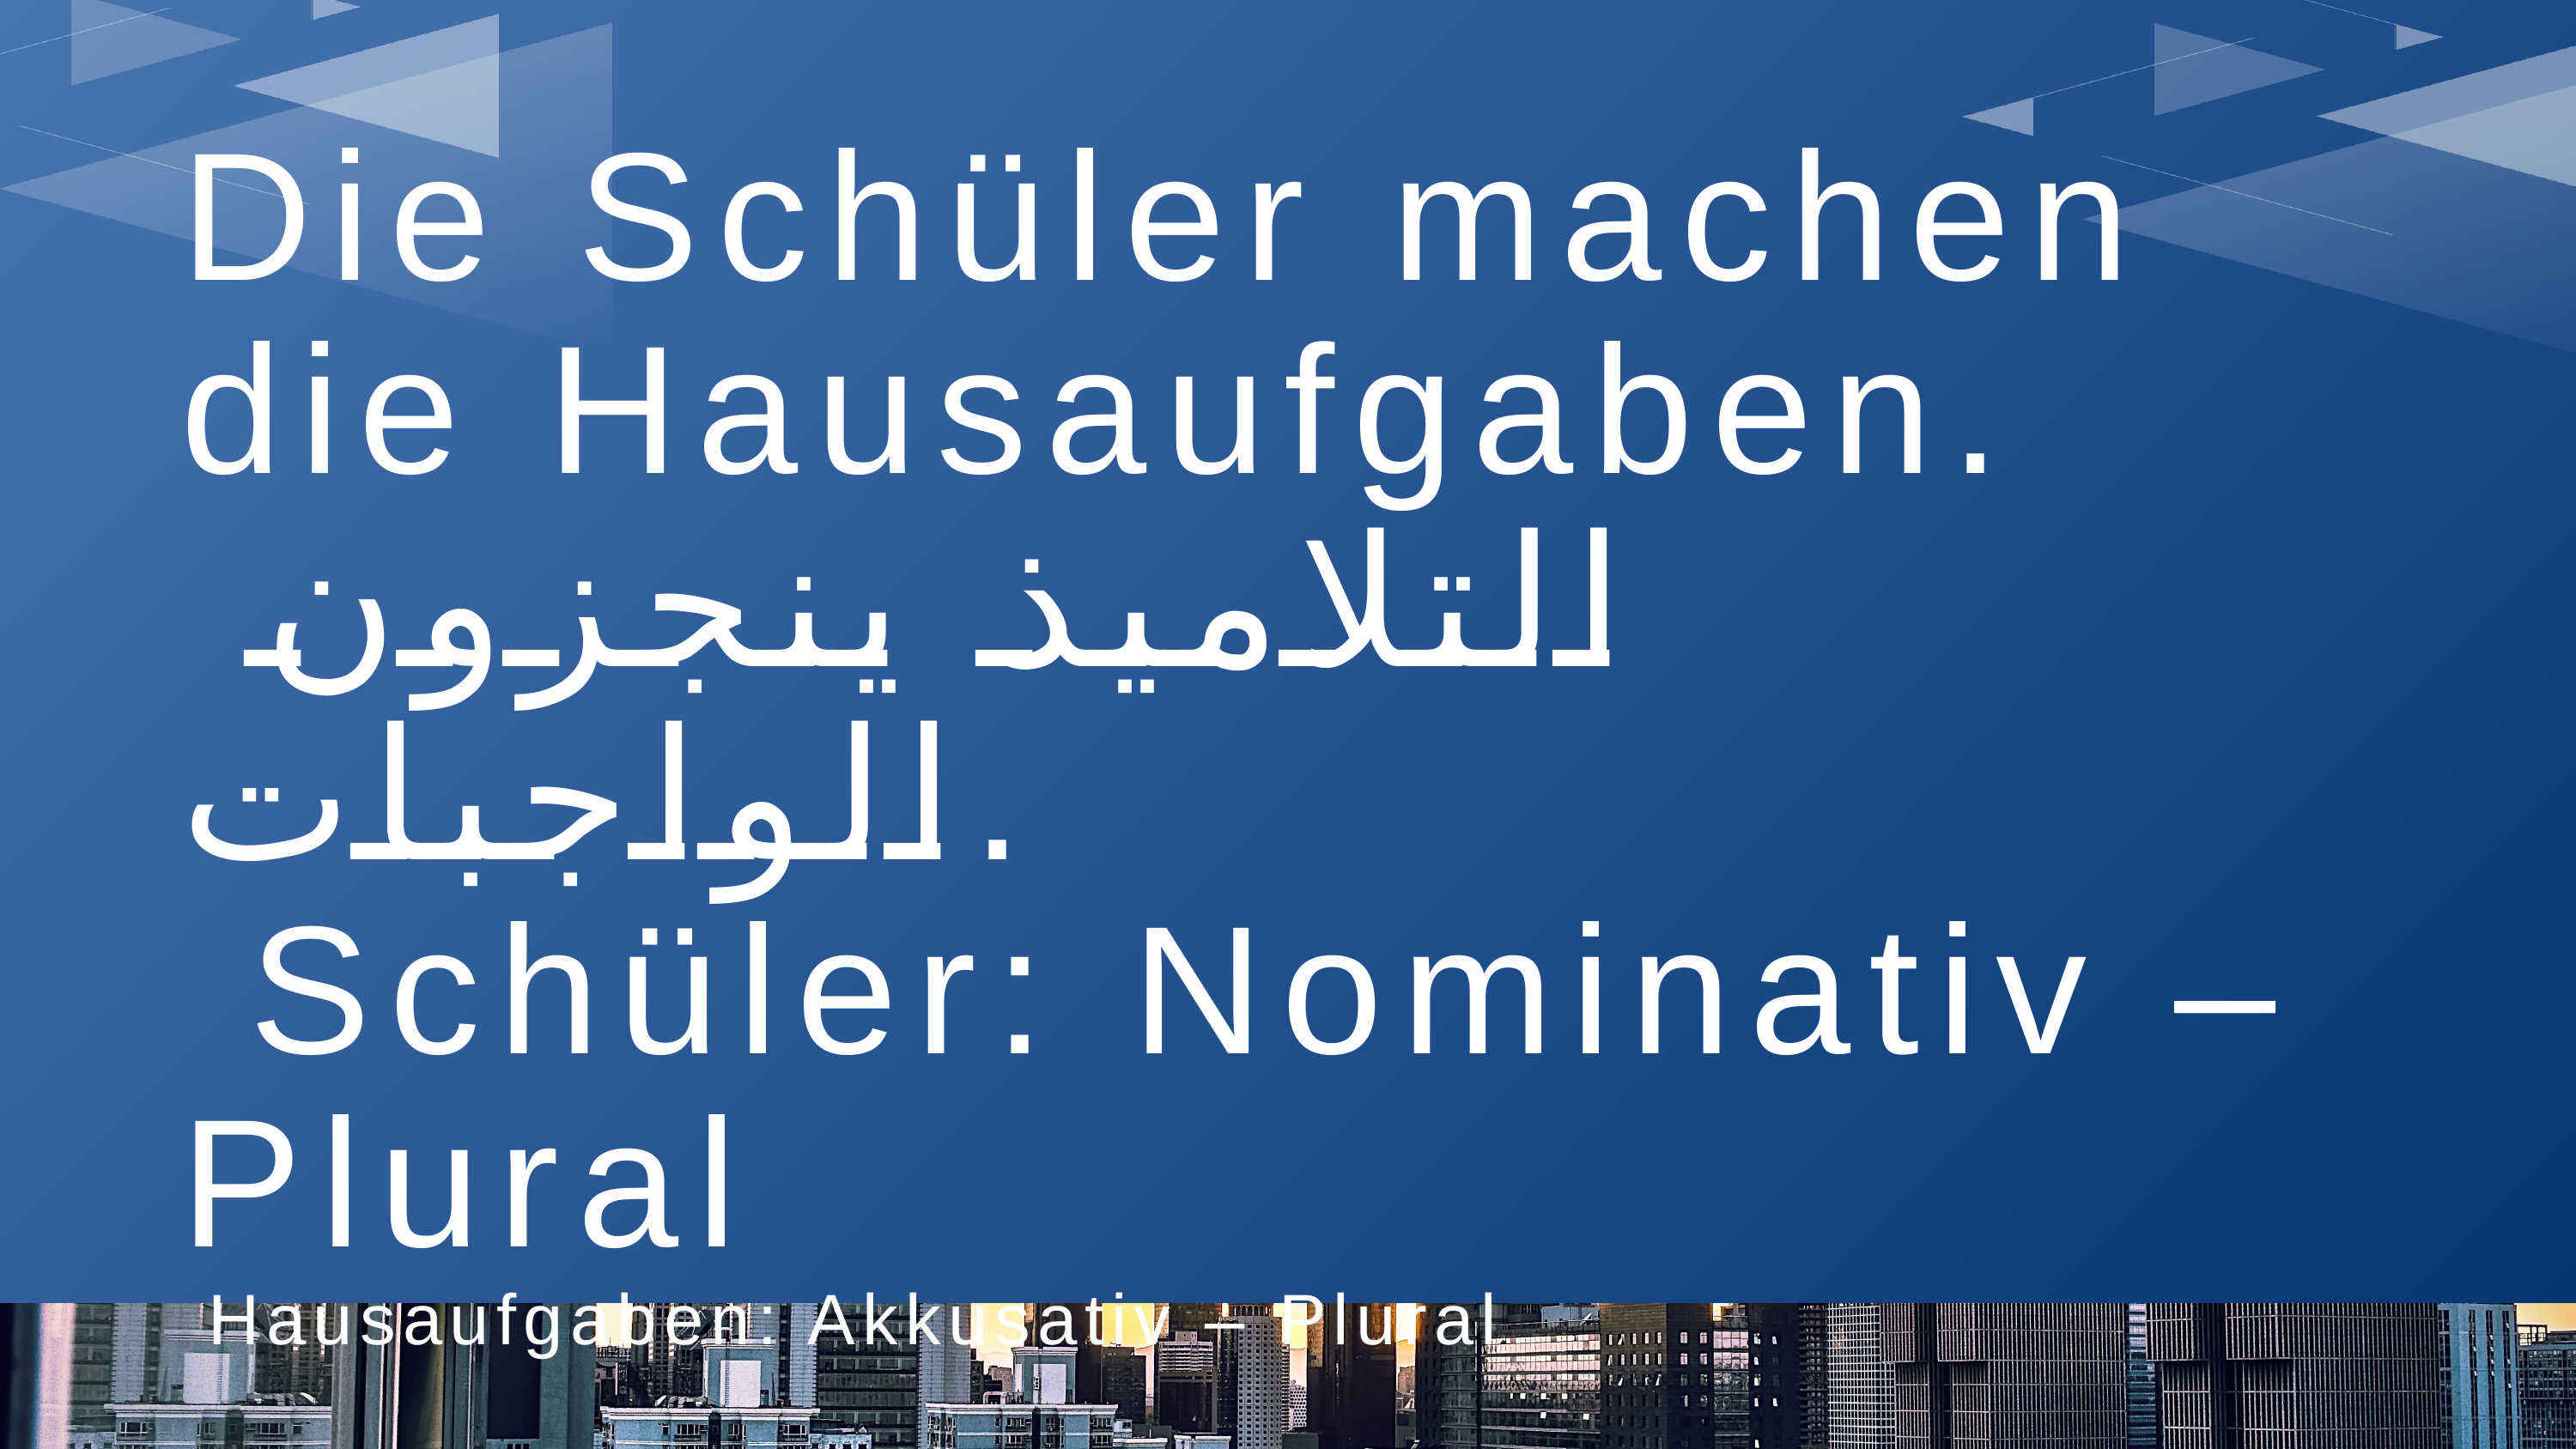

Die Schüler machen die Hausaufgaben.
 التلاميذ ينجزون الواجبات.
 Schüler: Nominativ – Plural
 Hausaufgaben: Akkusativ – Plural